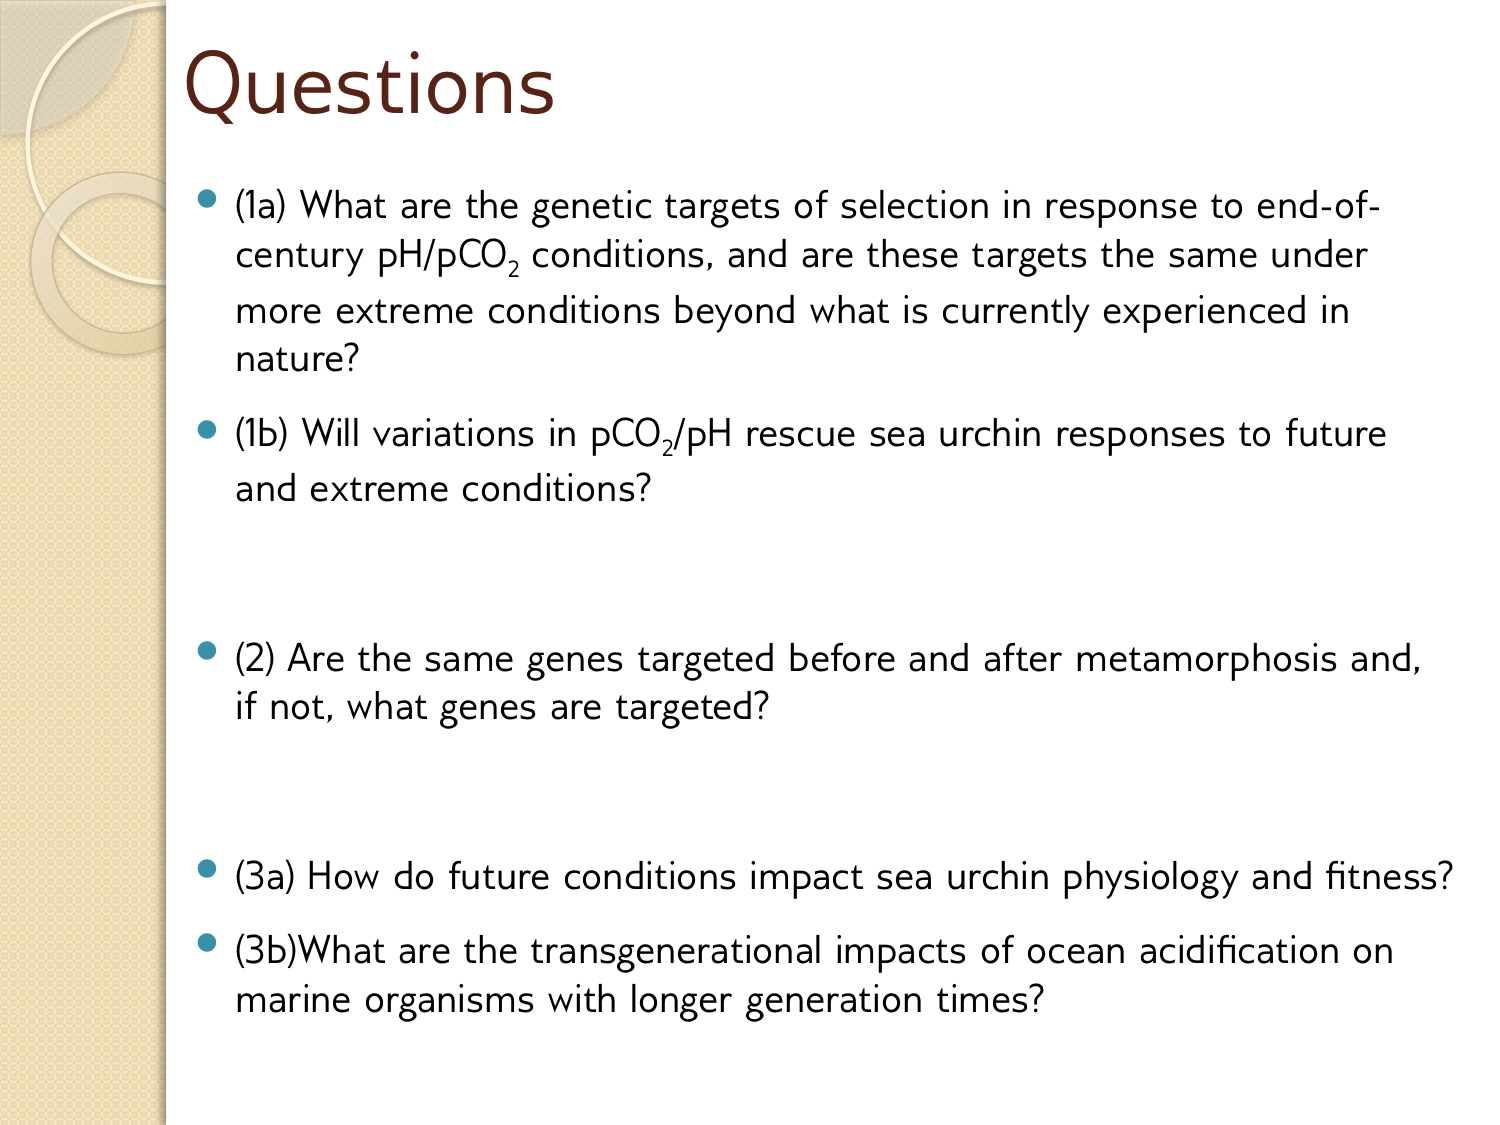

# Questions
(1a) What are the genetic targets of selection in response to end-of-century pH/pCO2 conditions, and are these targets the same under more extreme conditions beyond what is currently experienced in nature?

(1b) Will variations in pCO2/pH rescue sea urchin responses to future and extreme conditions?

(2) Are the same genes targeted before and after metamorphosis and, if not, what genes are targeted?

(3a) How do future conditions impact sea urchin physiology and fitness?

(3b)What are the transgenerational impacts of ocean acidification on marine organisms with longer generation times?